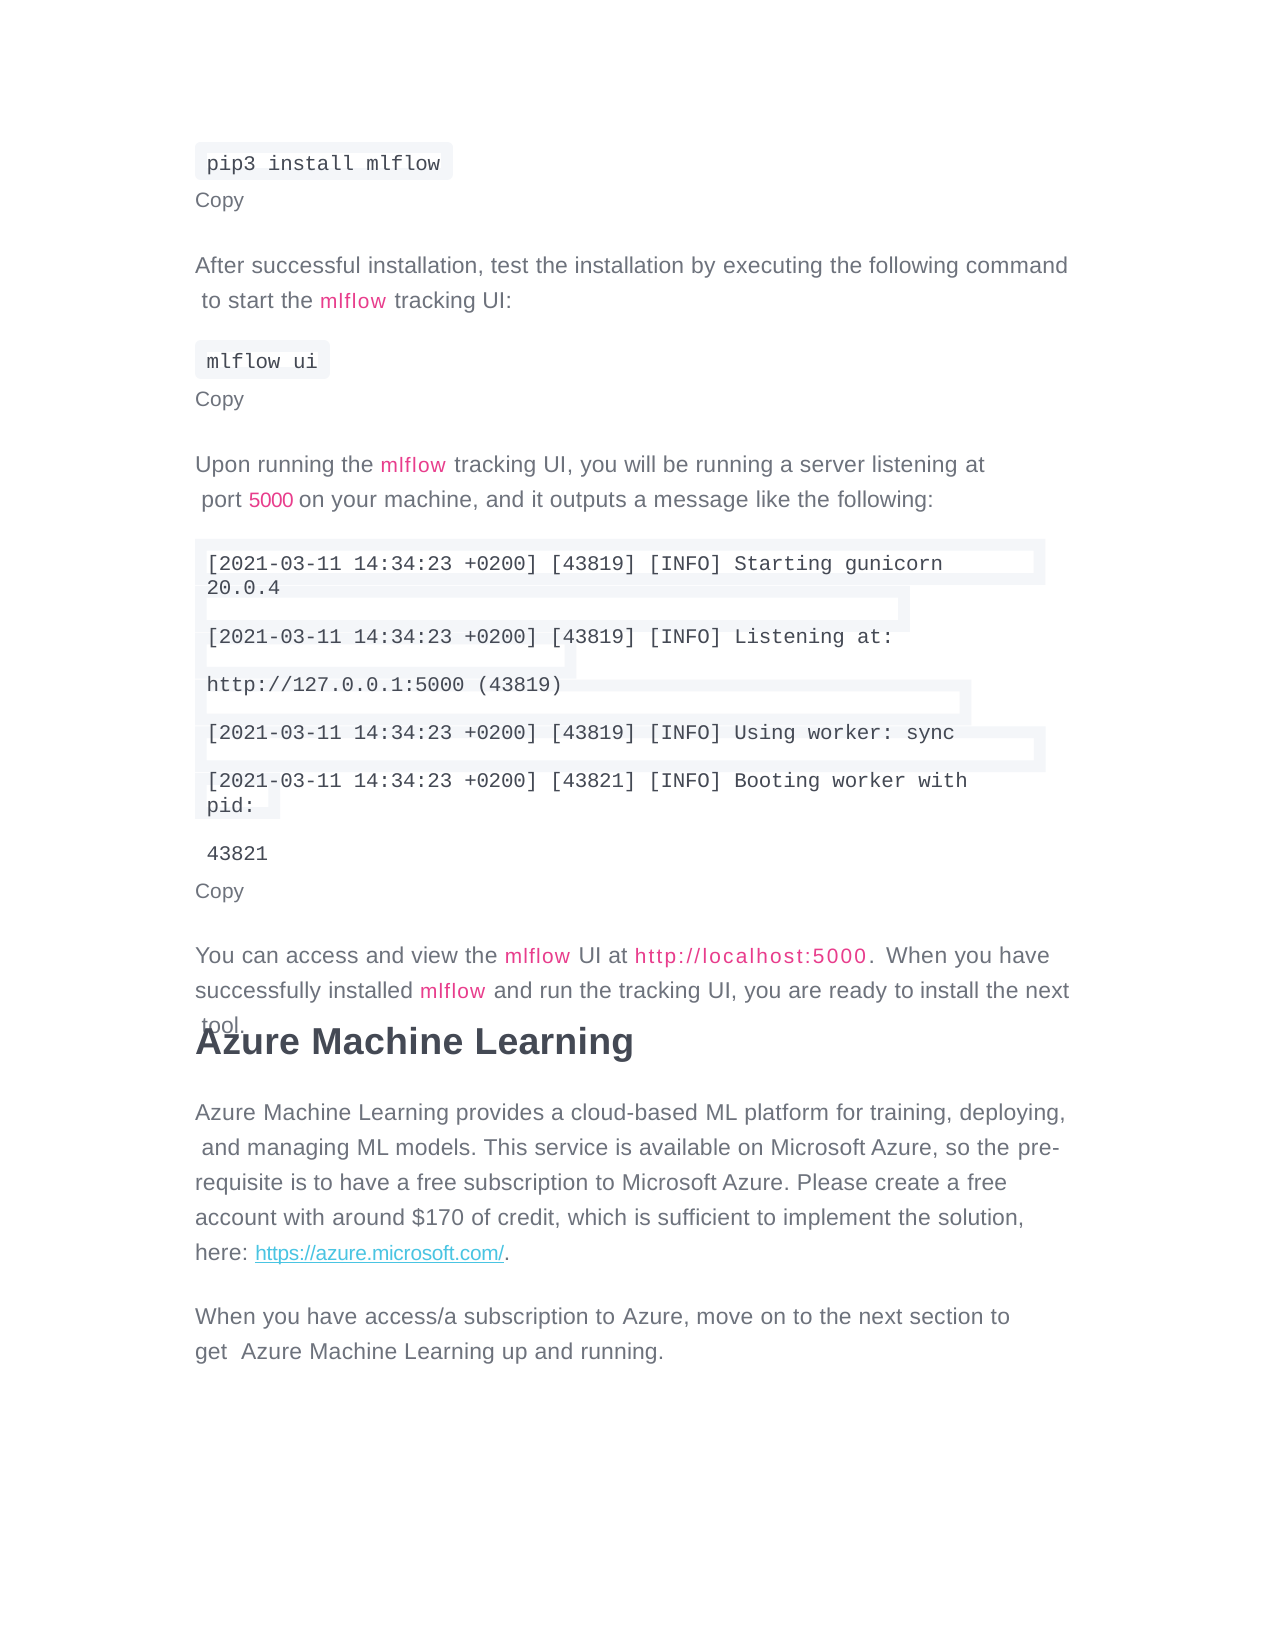

pip3 install mlflow
Copy

After successful installation, test the installation by executing the following command  to start the mlflow tracking UI:
mlflow ui
Copy

Upon running the mlflow tracking UI, you will be running a server listening at  port 5000 on your machine, and it outputs a message like the following:

[2021-03-11 14:34:23 +0200] [43819] [INFO] Starting gunicorn 20.0.4

[2021-03-11 14:34:23 +0200] [43819] [INFO] Listening at:

http://127.0.0.1:5000 (43819)

[2021-03-11 14:34:23 +0200] [43819] [INFO] Using worker: sync

[2021-03-11 14:34:23 +0200] [43821] [INFO] Booting worker with pid:

43821
Copy

You can access and view the mlflow UI at http://localhost:5000. When you have  successfully installed mlflow and run the tracking UI, you are ready to install the next  tool.

Azure Machine Learning
Azure Machine Learning provides a cloud-based ML platform for training, deploying,  and managing ML models. This service is available on Microsoft Azure, so the pre-  requisite is to have a free subscription to Microsoft Azure. Please create a free  account with around $170 of credit, which is sufficient to implement the solution,  here: https://azure.microsoft.com/.

When you have access/a subscription to Azure, move on to the next section to get  Azure Machine Learning up and running.